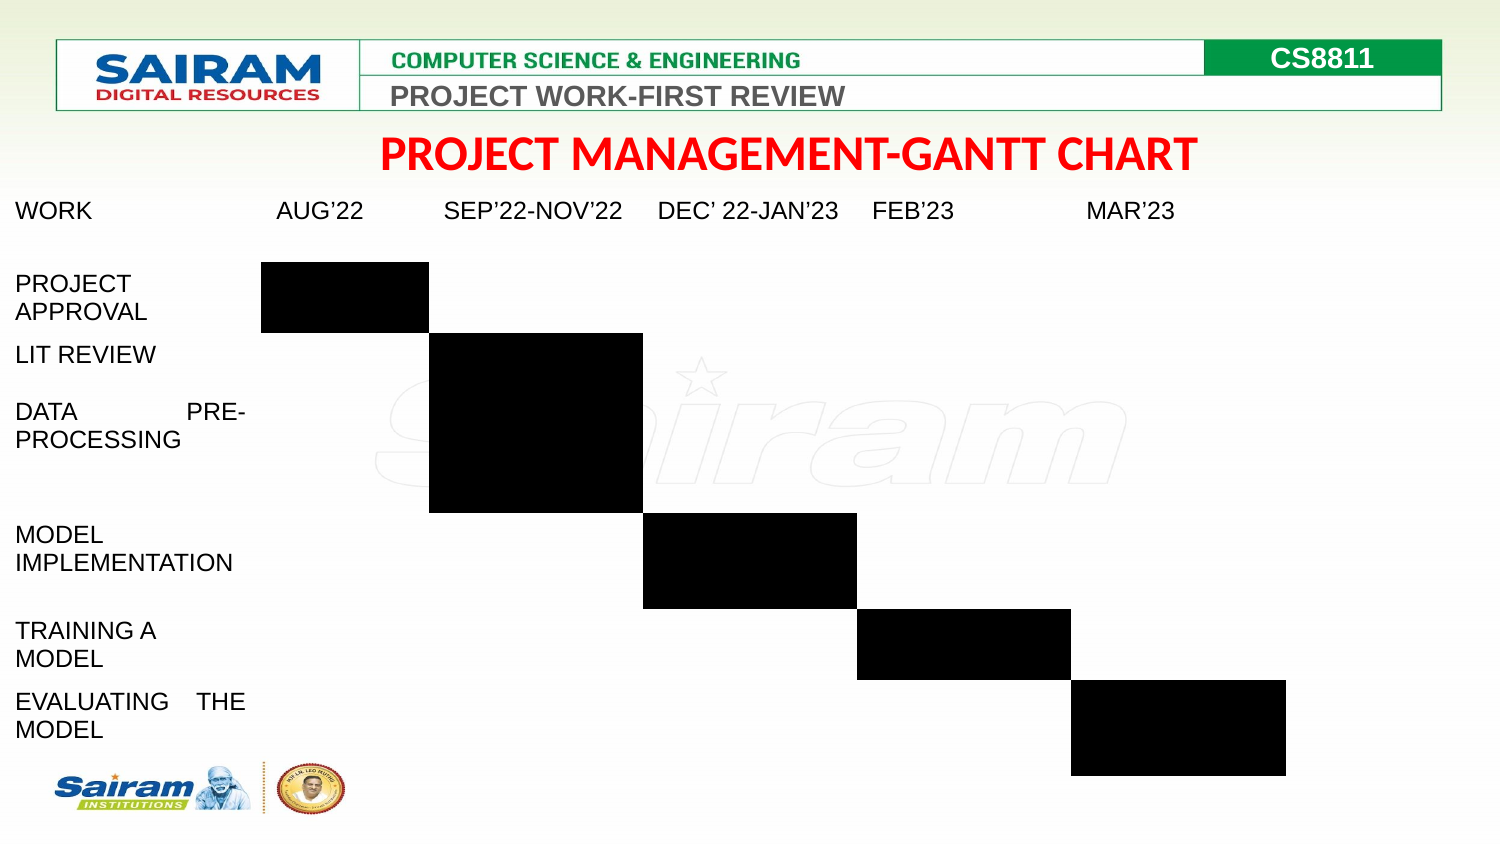

CS8811
PROJECT WORK-FIRST REVIEW
PROJECT MANAGEMENT-GANTT CHART

| WORK | AUG’22 | SEP’22-NOV’22 | DEC’ 22-JAN’23 | FEB’23 | MAR’23 |  |
| --- | --- | --- | --- | --- | --- | --- |
| PROJECT APPROVAL |  |  |  |  |  |  |
| LIT REVIEW |  |  |  |  |  |  |
| DATA PRE- PROCESSING |  |  |  |  |  |  |
| MODEL IMPLEMENTATION |  |  |  |  |  |  |
| TRAINING A MODEL |  |  |  |  |  |  |
| EVALUATING THE MODEL |  |  |  |  |  |  |
|  |  |  |  |  |  |  |